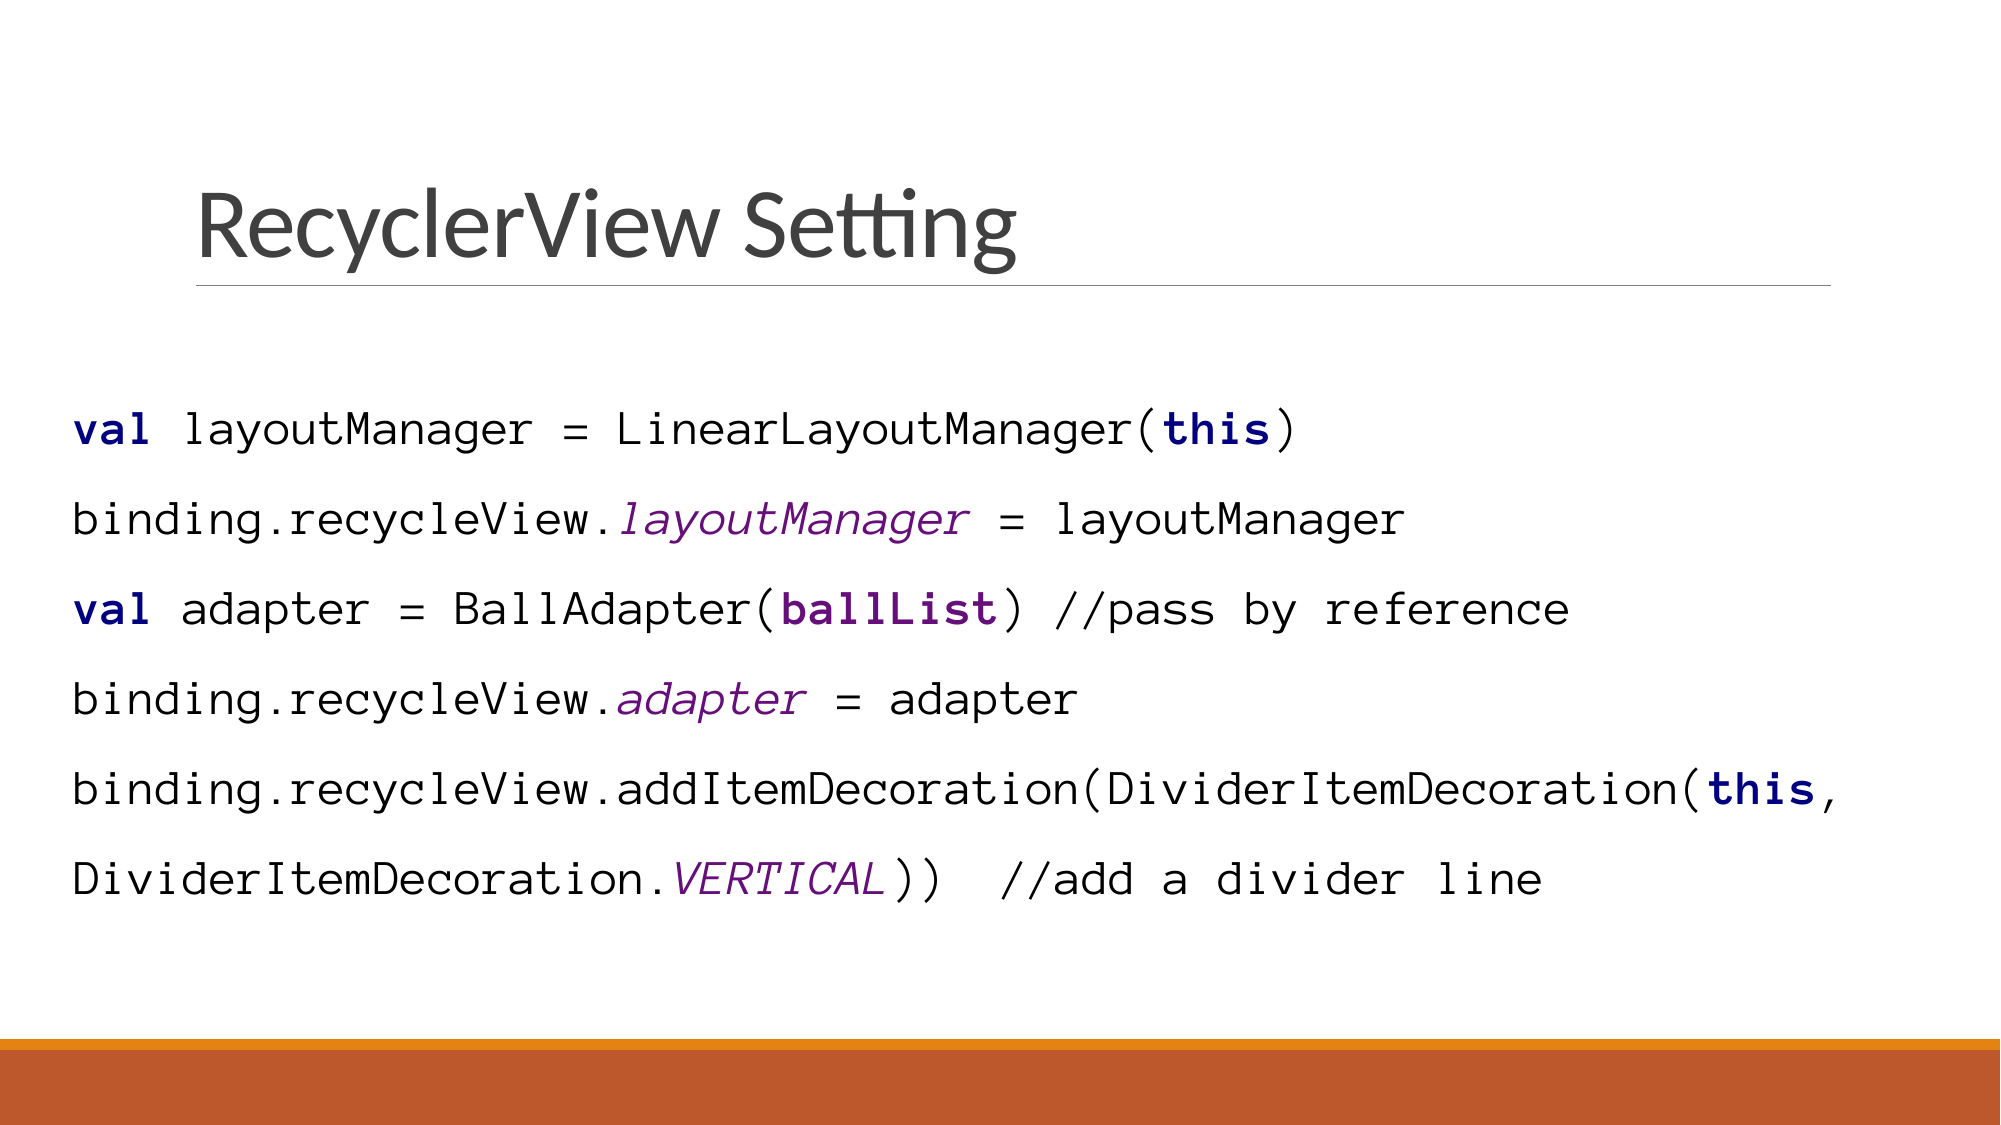

# RecyclerView Setting
val layoutManager = LinearLayoutManager(this)
binding.recycleView.layoutManager = layoutManager
val adapter = BallAdapter(ballList) //pass by reference
binding.recycleView.adapter = adapter
binding.recycleView.addItemDecoration(DividerItemDecoration(this, DividerItemDecoration.VERTICAL))  //add a divider line